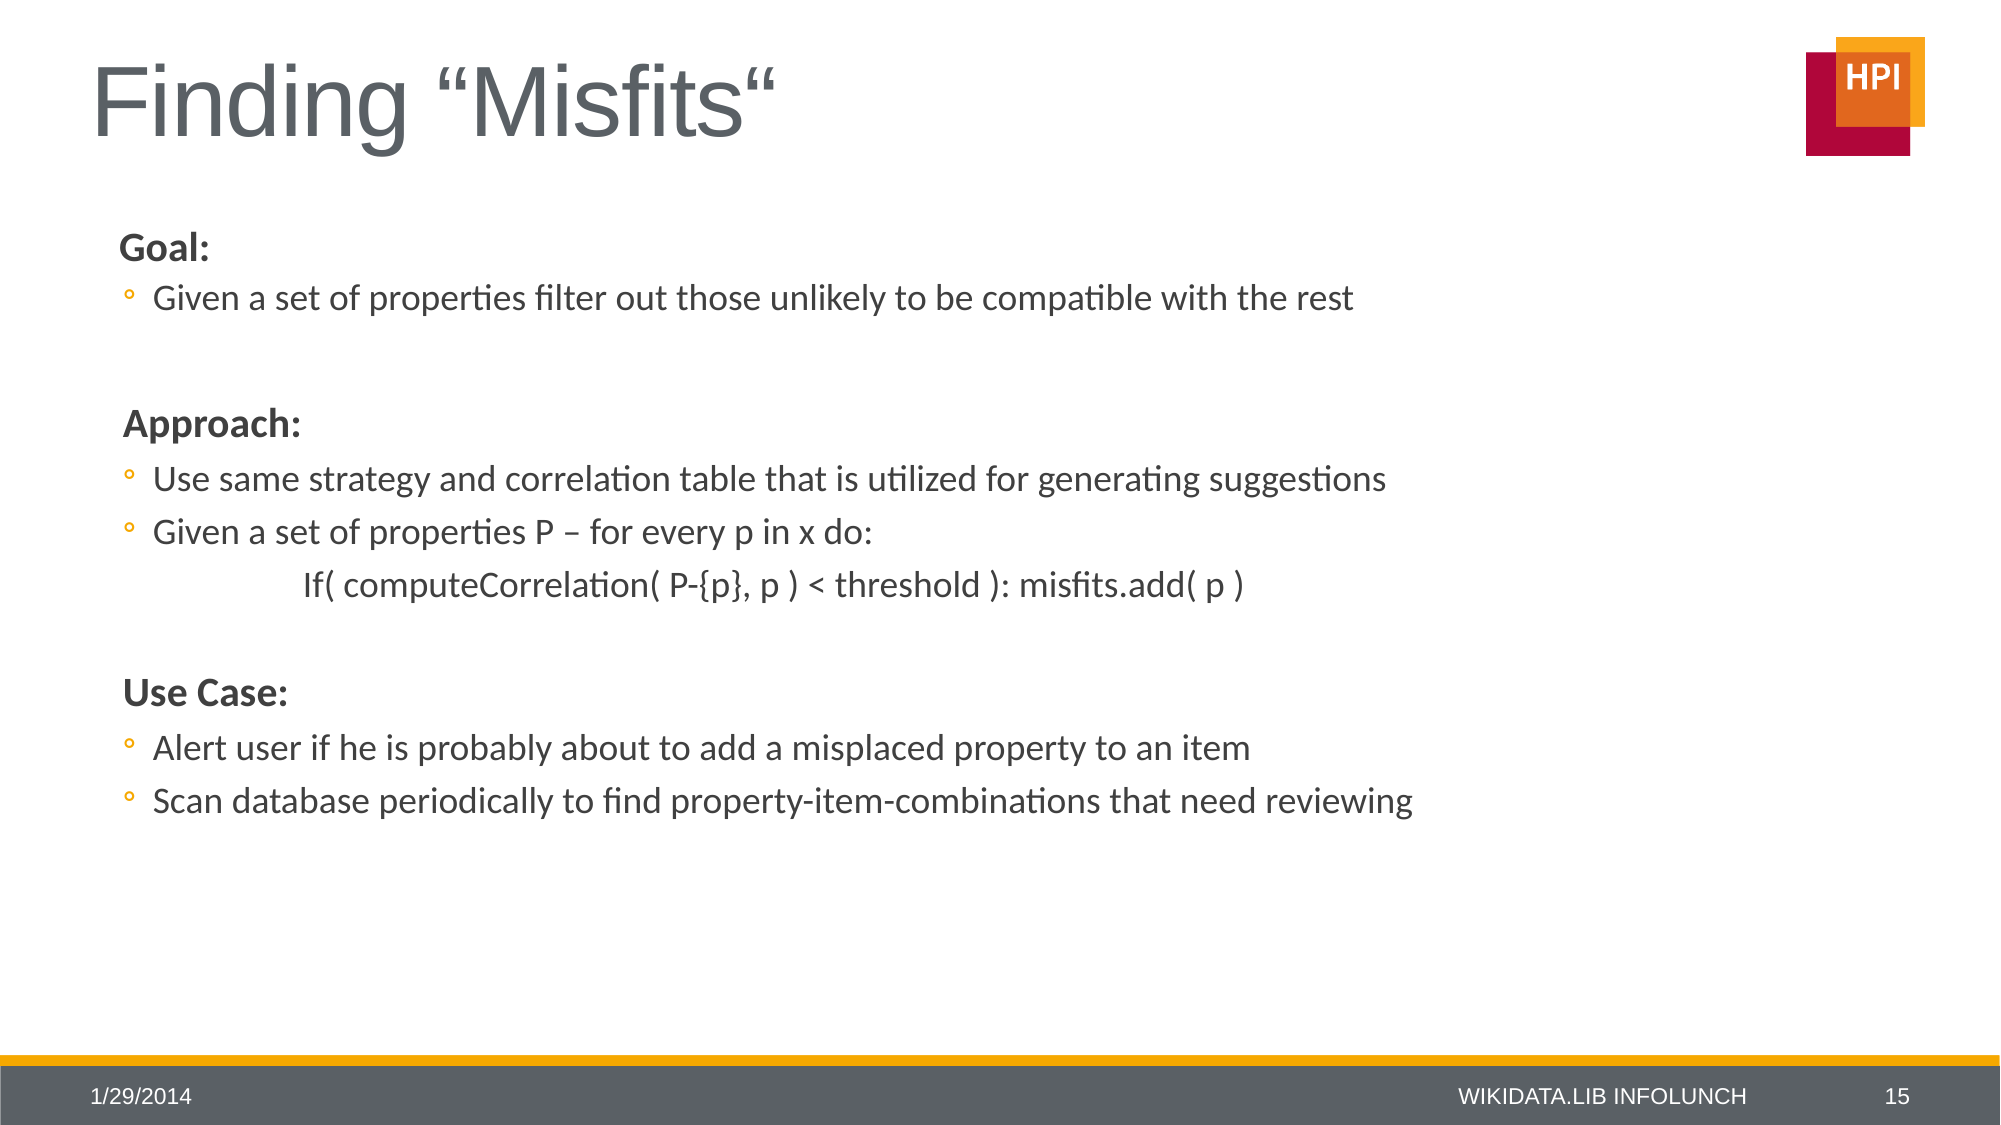

# Finding “Misfits“
Goal:
Given a set of properties filter out those unlikely to be compatible with the rest

Approach:
Use same strategy and correlation table that is utilized for generating suggestions
Given a set of properties P – for every p in x do:
	If( computeCorrelation( P-{p}, p ) < threshold ): misfits.add( p )

Use Case:
Alert user if he is probably about to add a misplaced property to an item
Scan database periodically to find property-item-combinations that need reviewing

1/29/2014
Wikidata.lib Infolunch
15